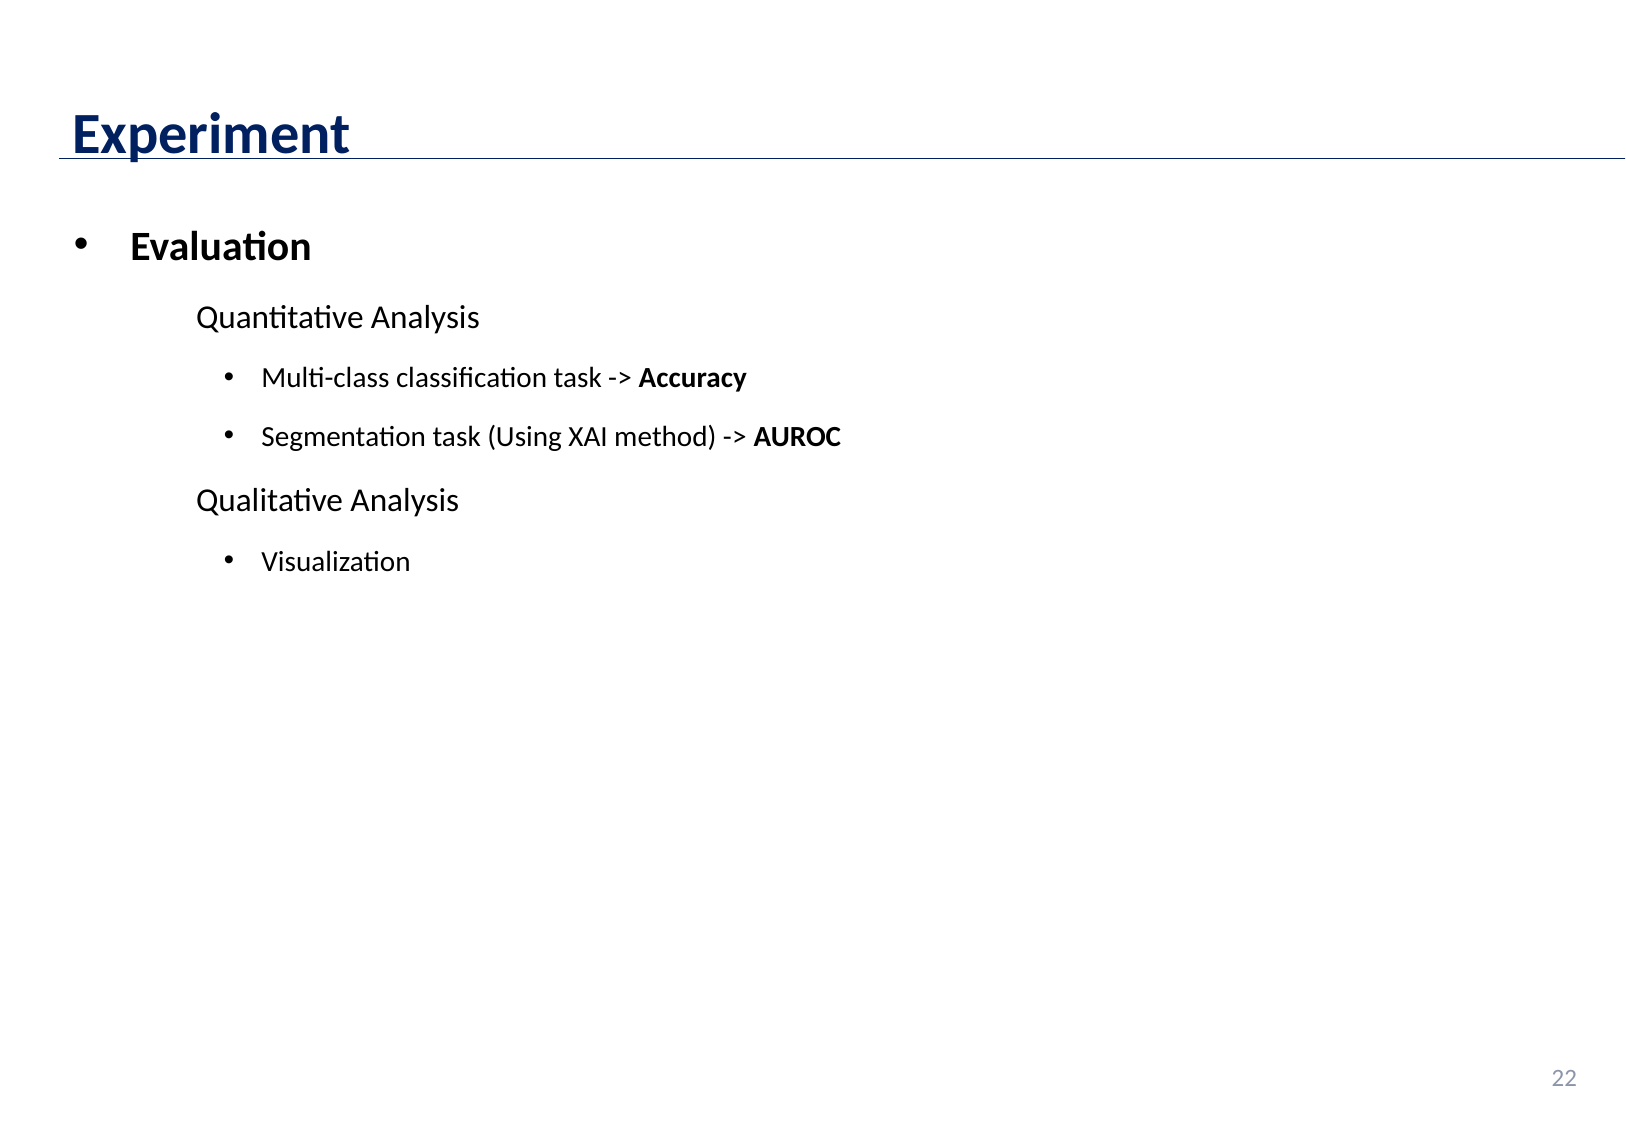

Experiment
Evaluation
Quantitative Analysis
Multi-class classification task -> Accuracy
Segmentation task (Using XAI method) -> AUROC
Qualitative Analysis
Visualization

22